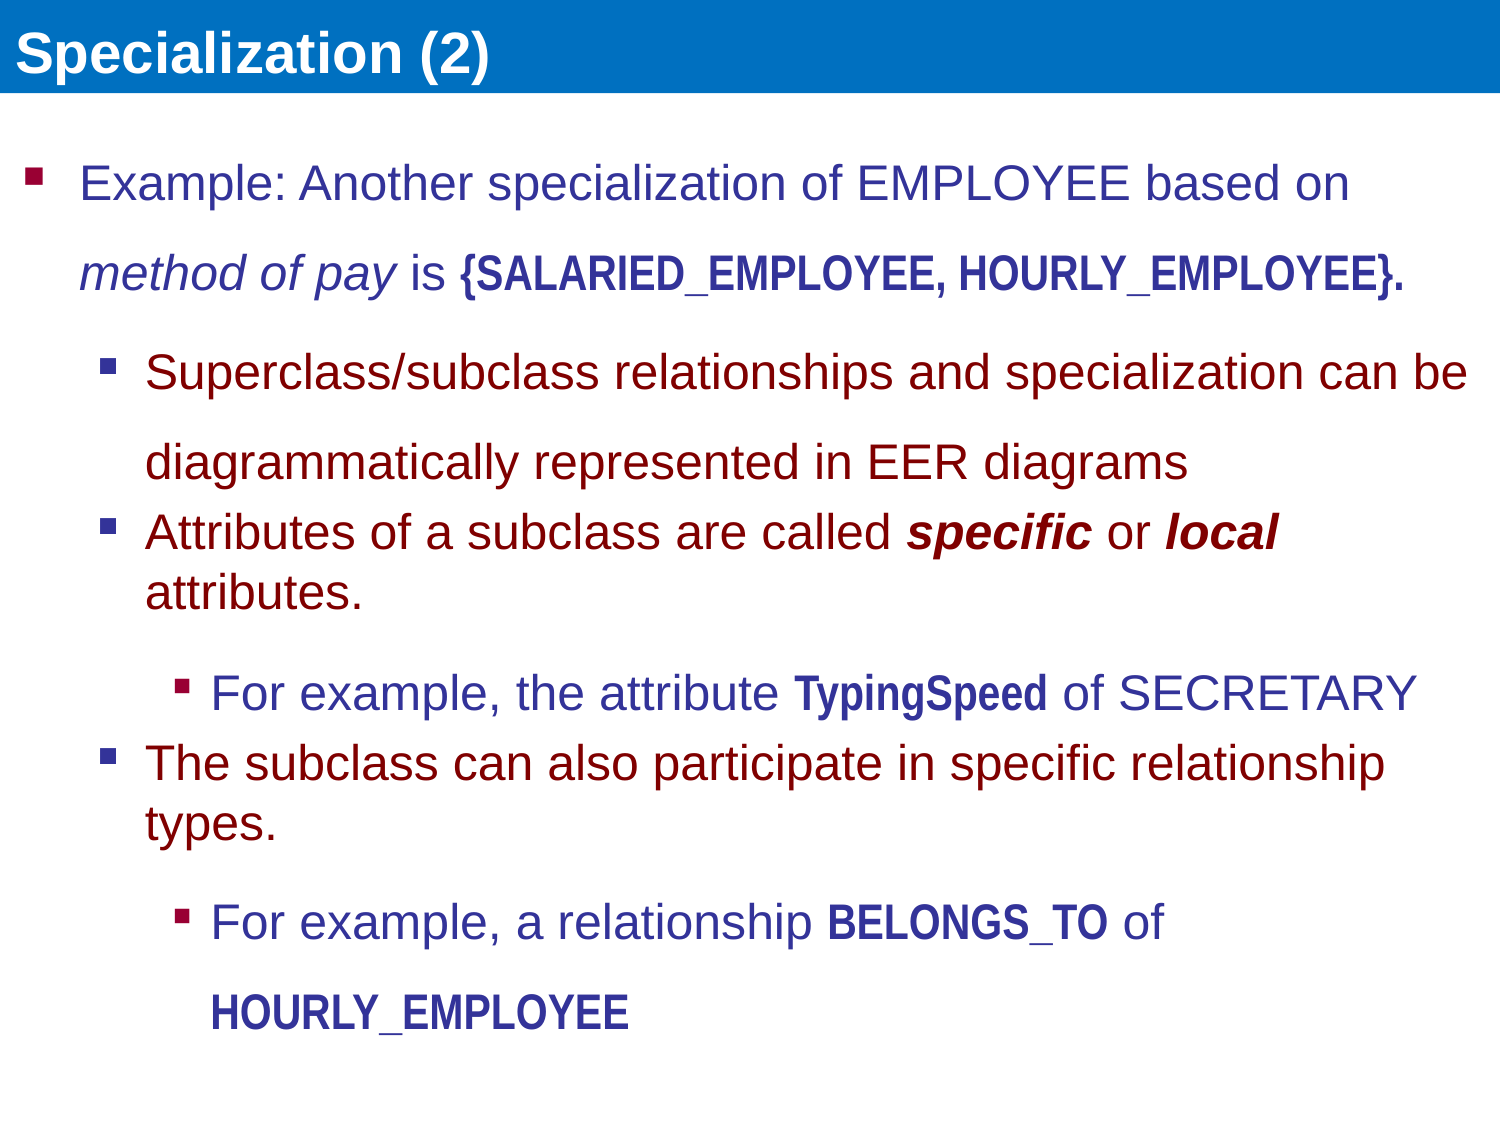

# Specialization (2)
Example: Another specialization of EMPLOYEE based on method of pay is {SALARIED_EMPLOYEE, HOURLY_EMPLOYEE}.
Superclass/subclass relationships and specialization can be diagrammatically represented in EER diagrams
Attributes of a subclass are called specific or local attributes.
For example, the attribute TypingSpeed of SECRETARY
The subclass can also participate in specific relationship types.
For example, a relationship BELONGS_TO of HOURLY_EMPLOYEE